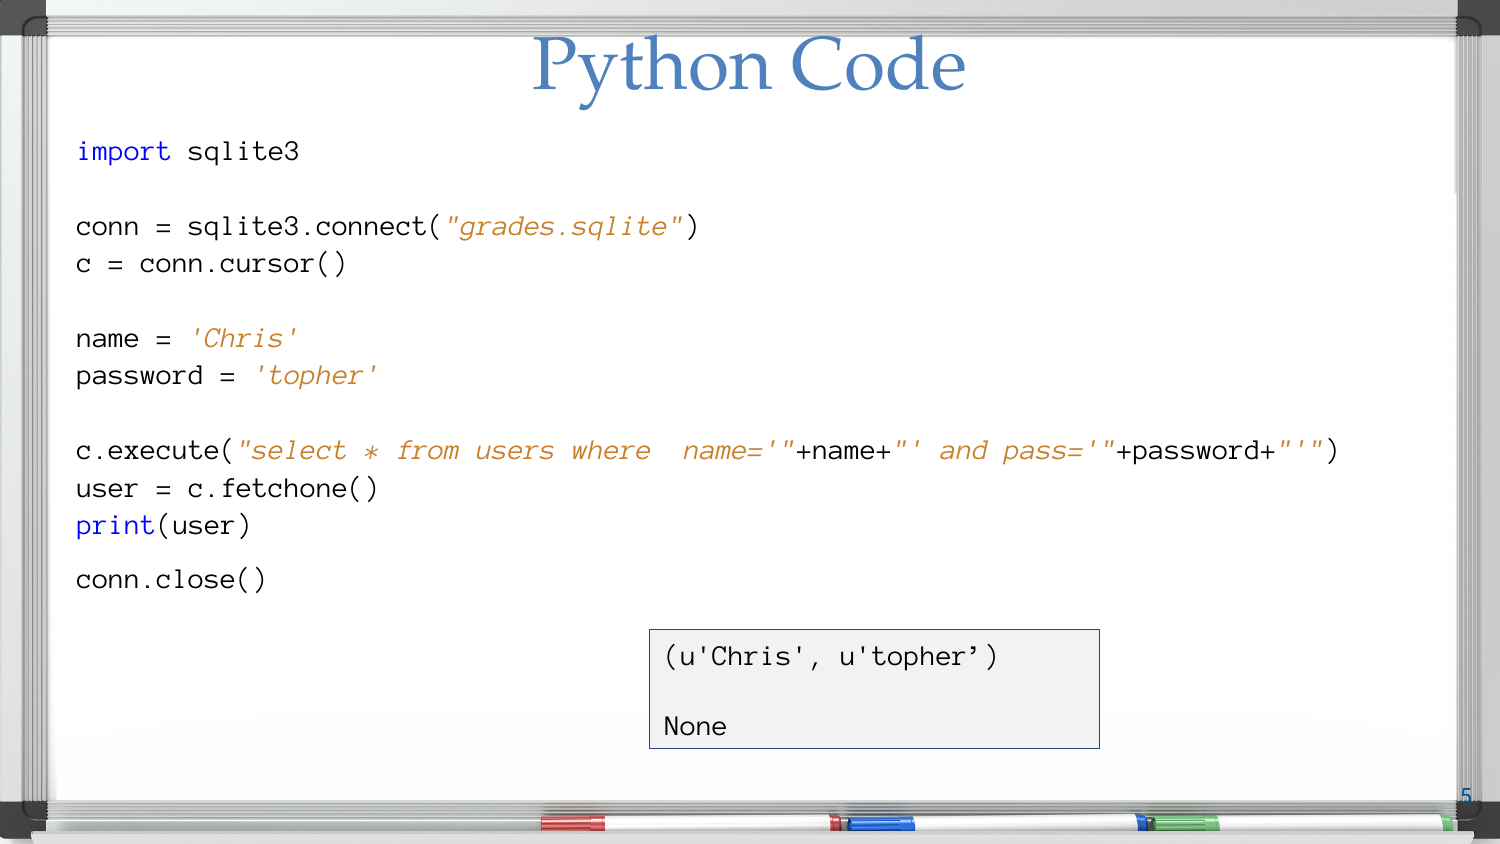

# Python Code
import sqlite3

conn = sqlite3.connect("grades.sqlite")
c = conn.cursor()

name = 'Chris'
password = 'topher'

c.execute("select * from users where  name='"+name+"' and pass='"+password+"'")
user = c.fetchone()
print(user)
conn.close()
(u'Chris', u'topher’)

None
5